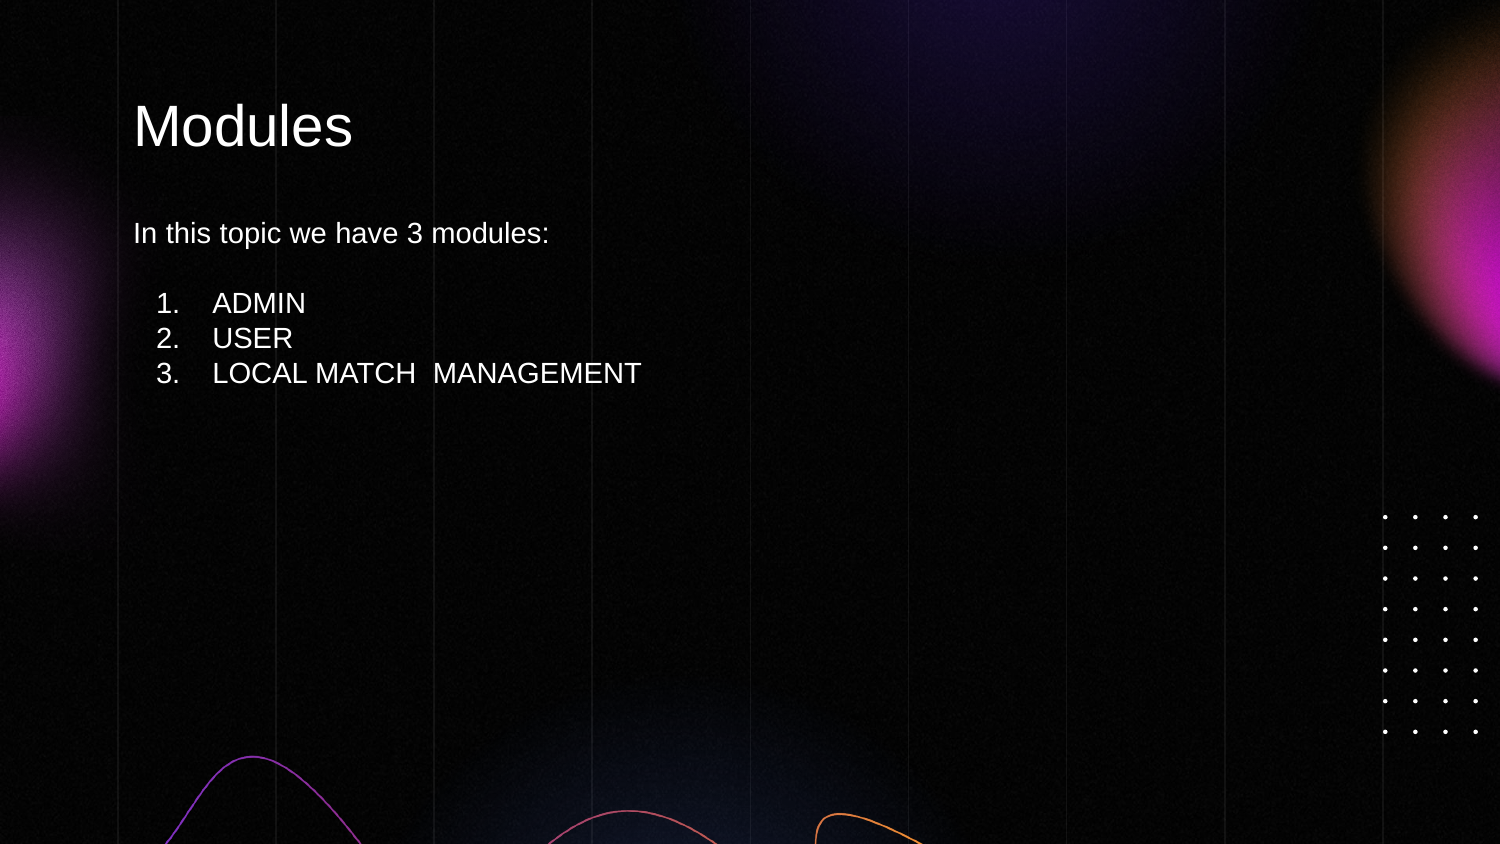

# Modules
In this topic we have 3 modules:

ADMIN
USER
LOCAL MATCH  MANAGEMENT